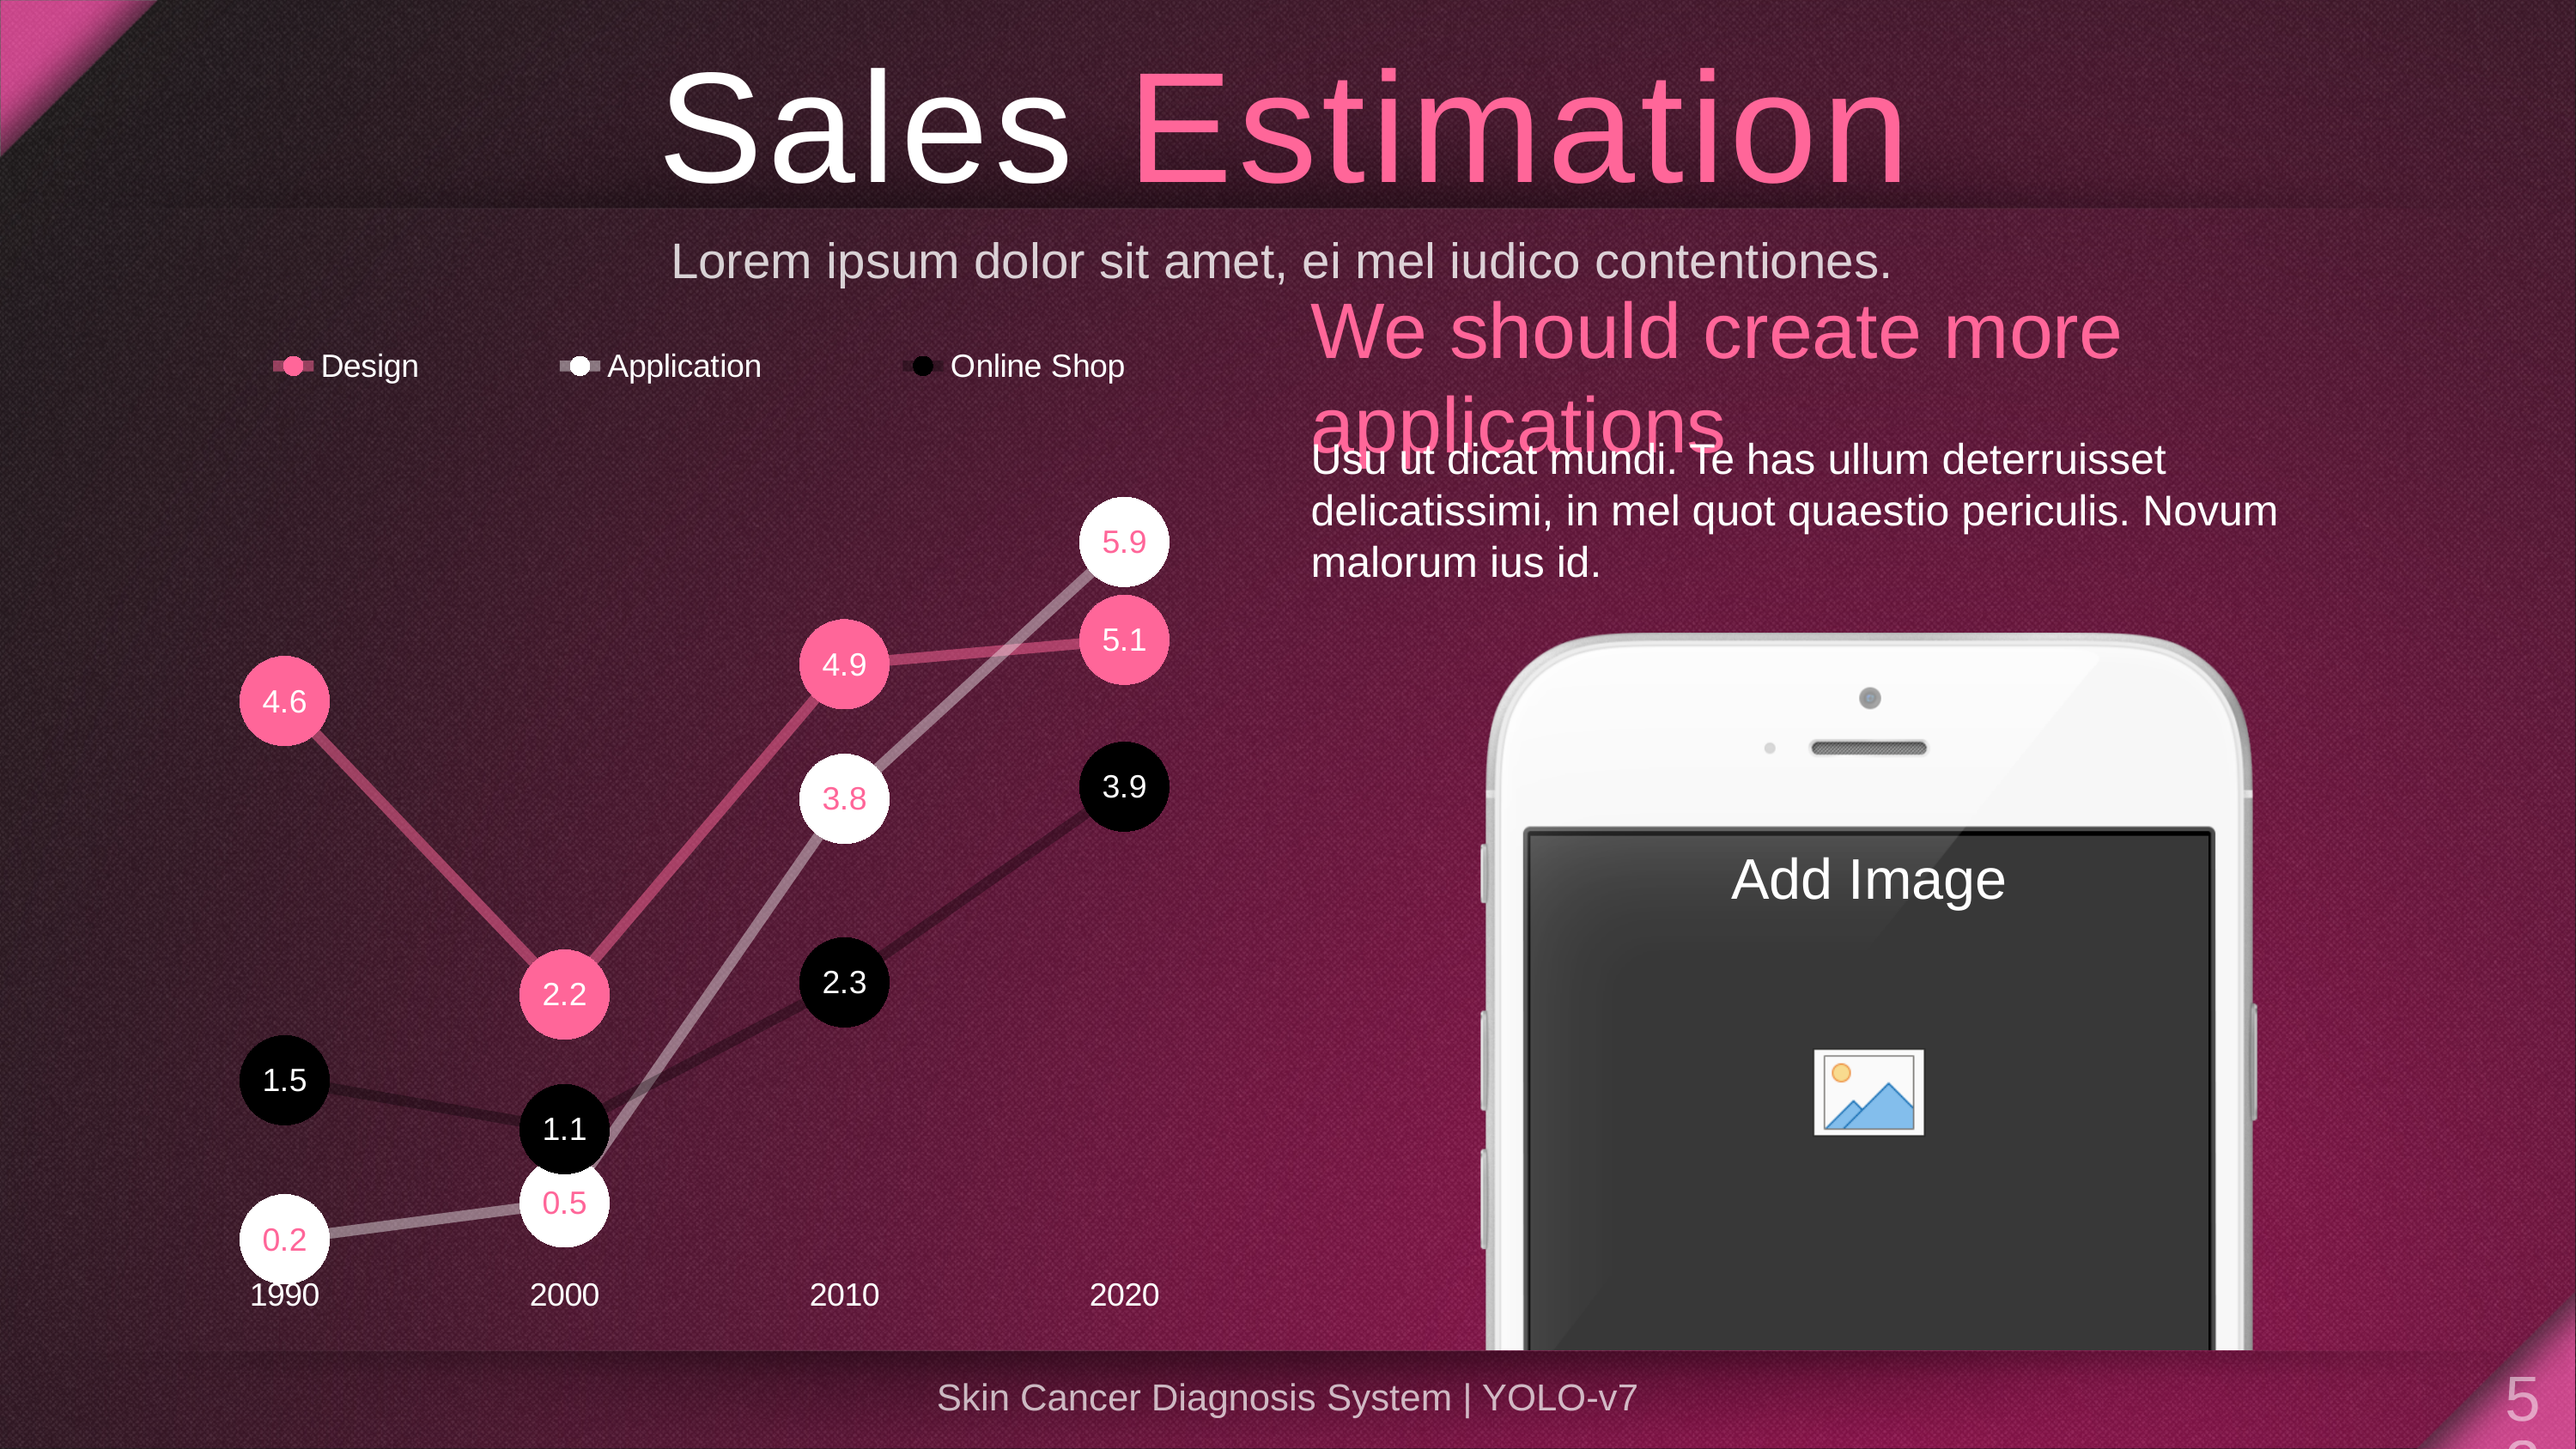

# Sales Estimation
Lorem ipsum dolor sit amet, ei mel iudico contentiones.

We should create more applications

### Chart

| Category | Design | Application | Online Shop |
|---|---|---|---|
| 1990 | 4.6 | 0.2 | 1.5 |
| 2000 | 2.2 | 0.5 | 1.1 |
| 2010 | 4.9 | 3.8 | 2.3 |
| 2020 | 5.1 | 5.9 | 3.9 |
Usu ut dicat mundi. Te has ullum deterruisset delicatissimi, in mel quot quaestio periculis. Novum malorum ius id.

52
Skin Cancer Diagnosis System | YOLO-v7